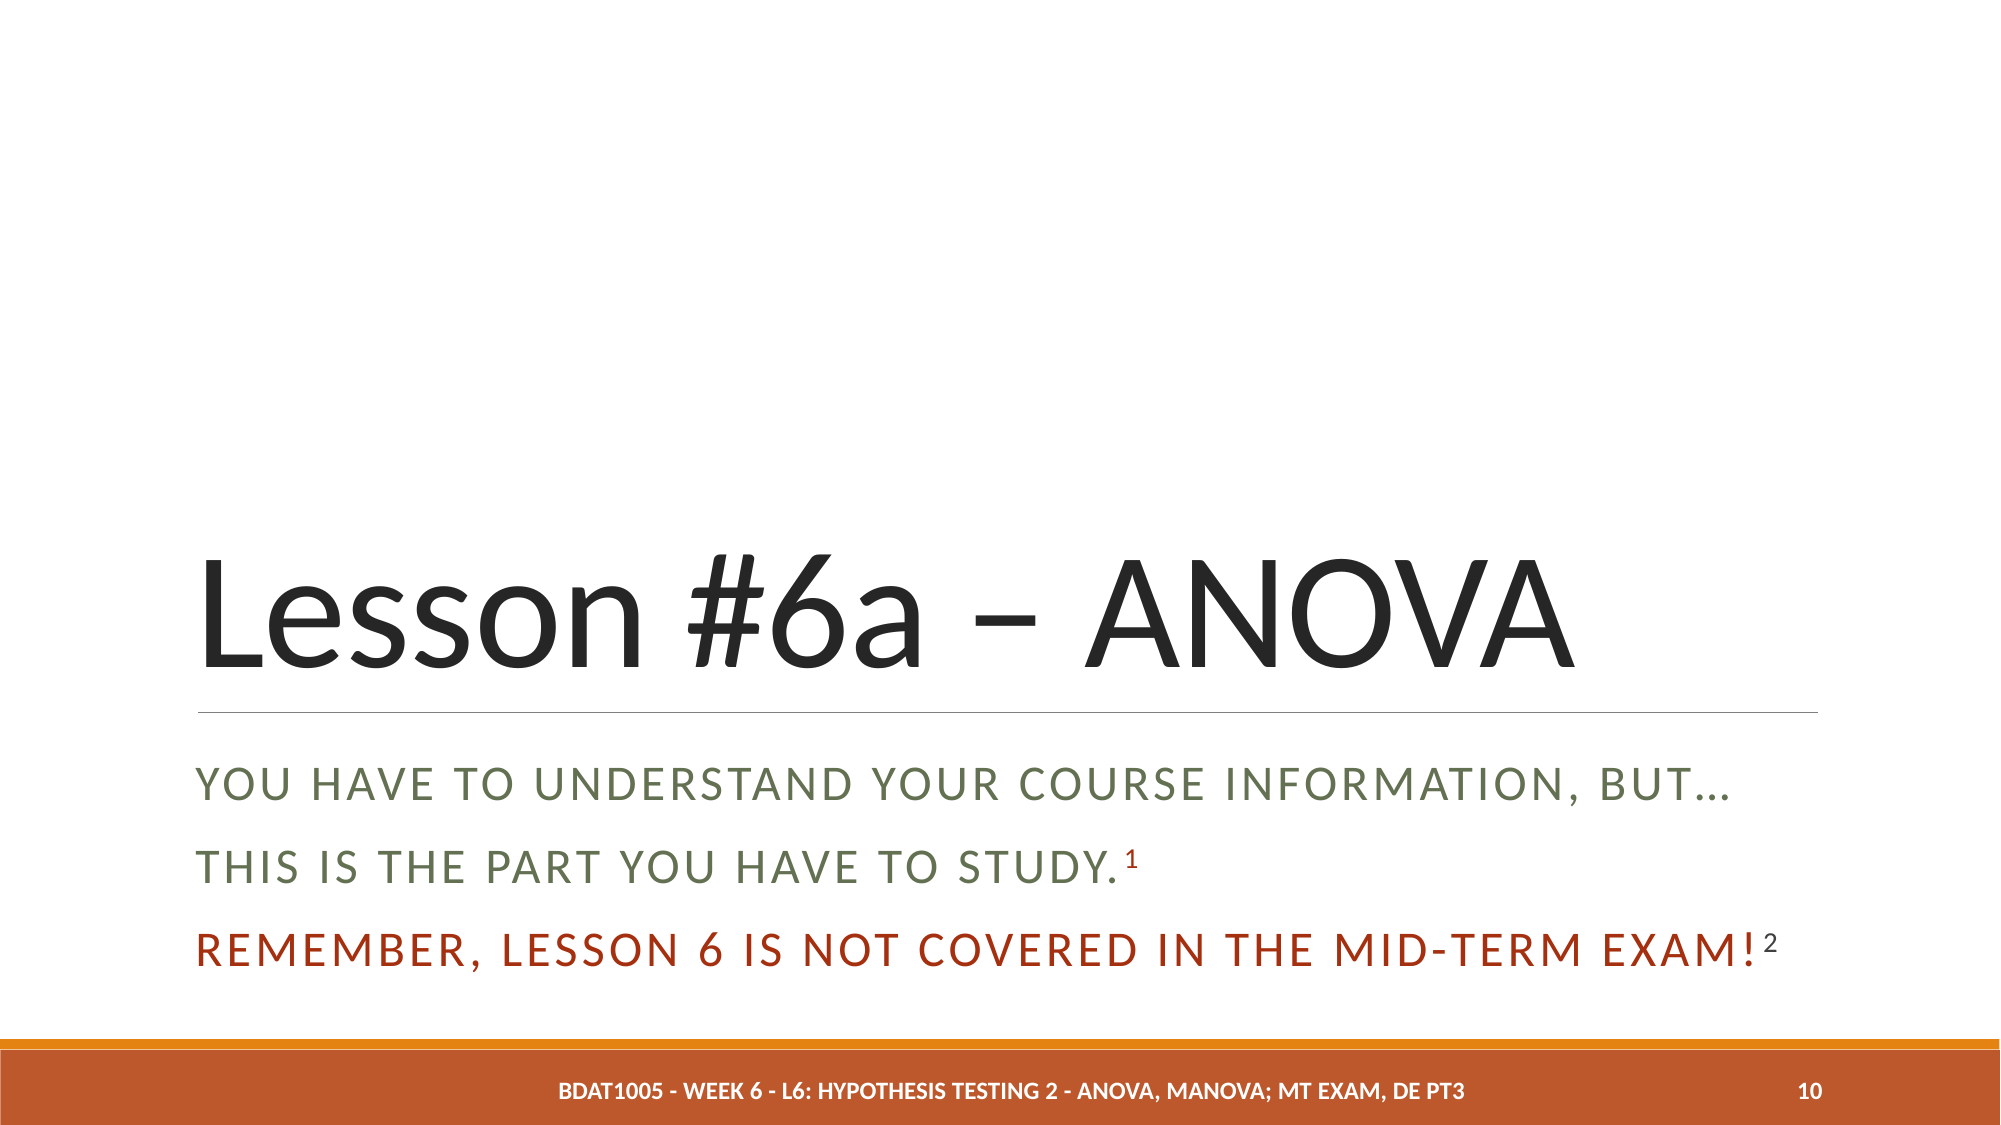

# Lesson #6a – ANOVA
You have to understand your course information, but…
This is the part you have to study.1
Remember, Lesson 6 is not covered in the Mid-term Exam!2
BDAT1005 - Week 6 - L6: Hypothesis Testing 2 - ANOVA, MANOVA; MT Exam, DE pt3
10